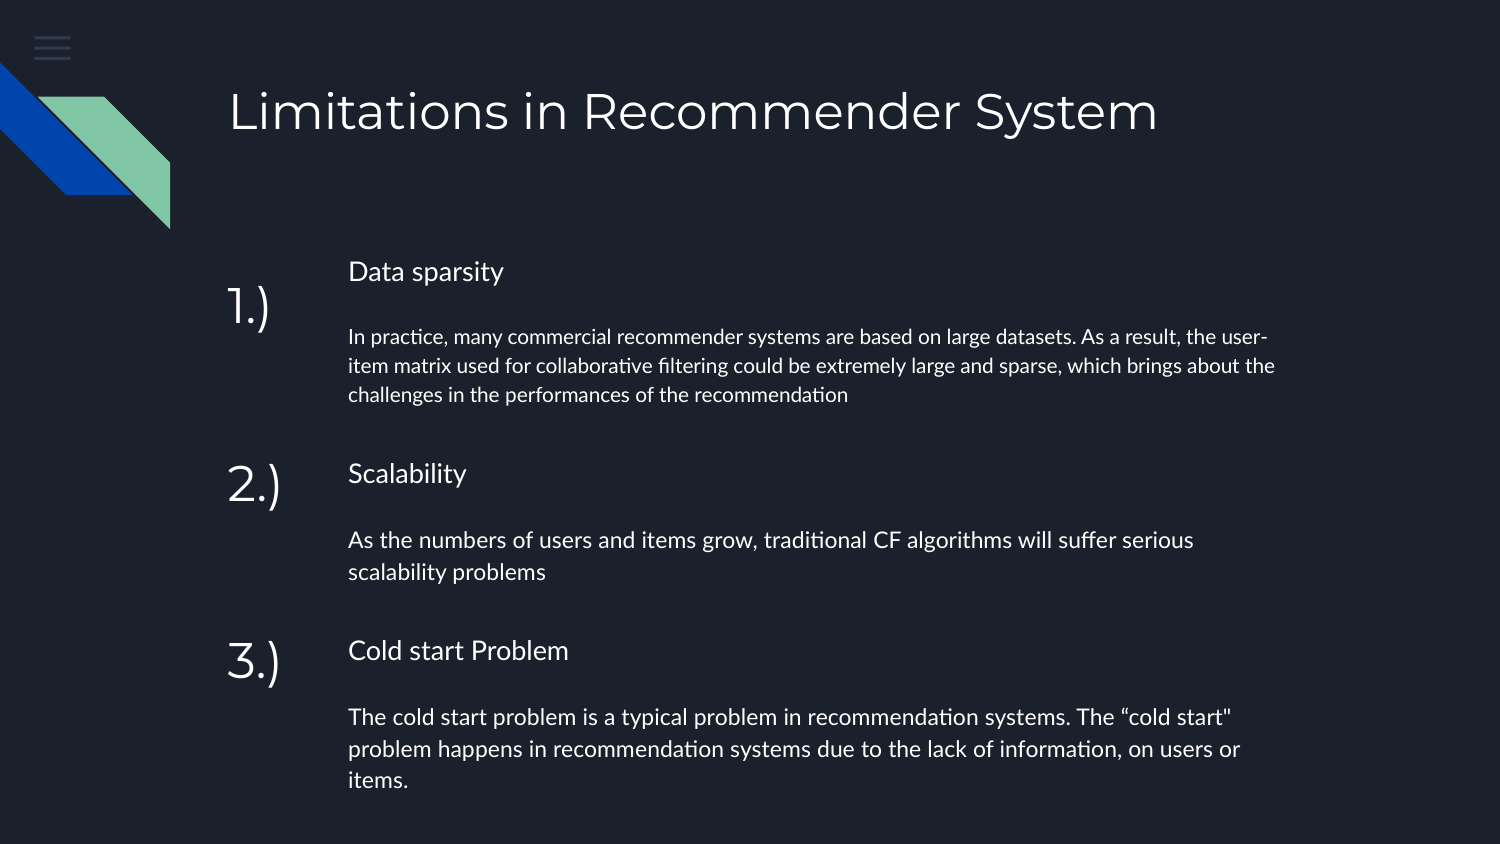

# Limitations in Recommender System
Data sparsity
In practice, many commercial recommender systems are based on large datasets. As a result, the user-item matrix used for collaborative filtering could be extremely large and sparse, which brings about the challenges in the performances of the recommendation

1.)

2.)

Scalability
As the numbers of users and items grow, traditional CF algorithms will suffer serious scalability problems
Cold start Problem
The cold start problem is a typical problem in recommendation systems. The “cold start" problem happens in recommendation systems due to the lack of information, on users or items.
3.)